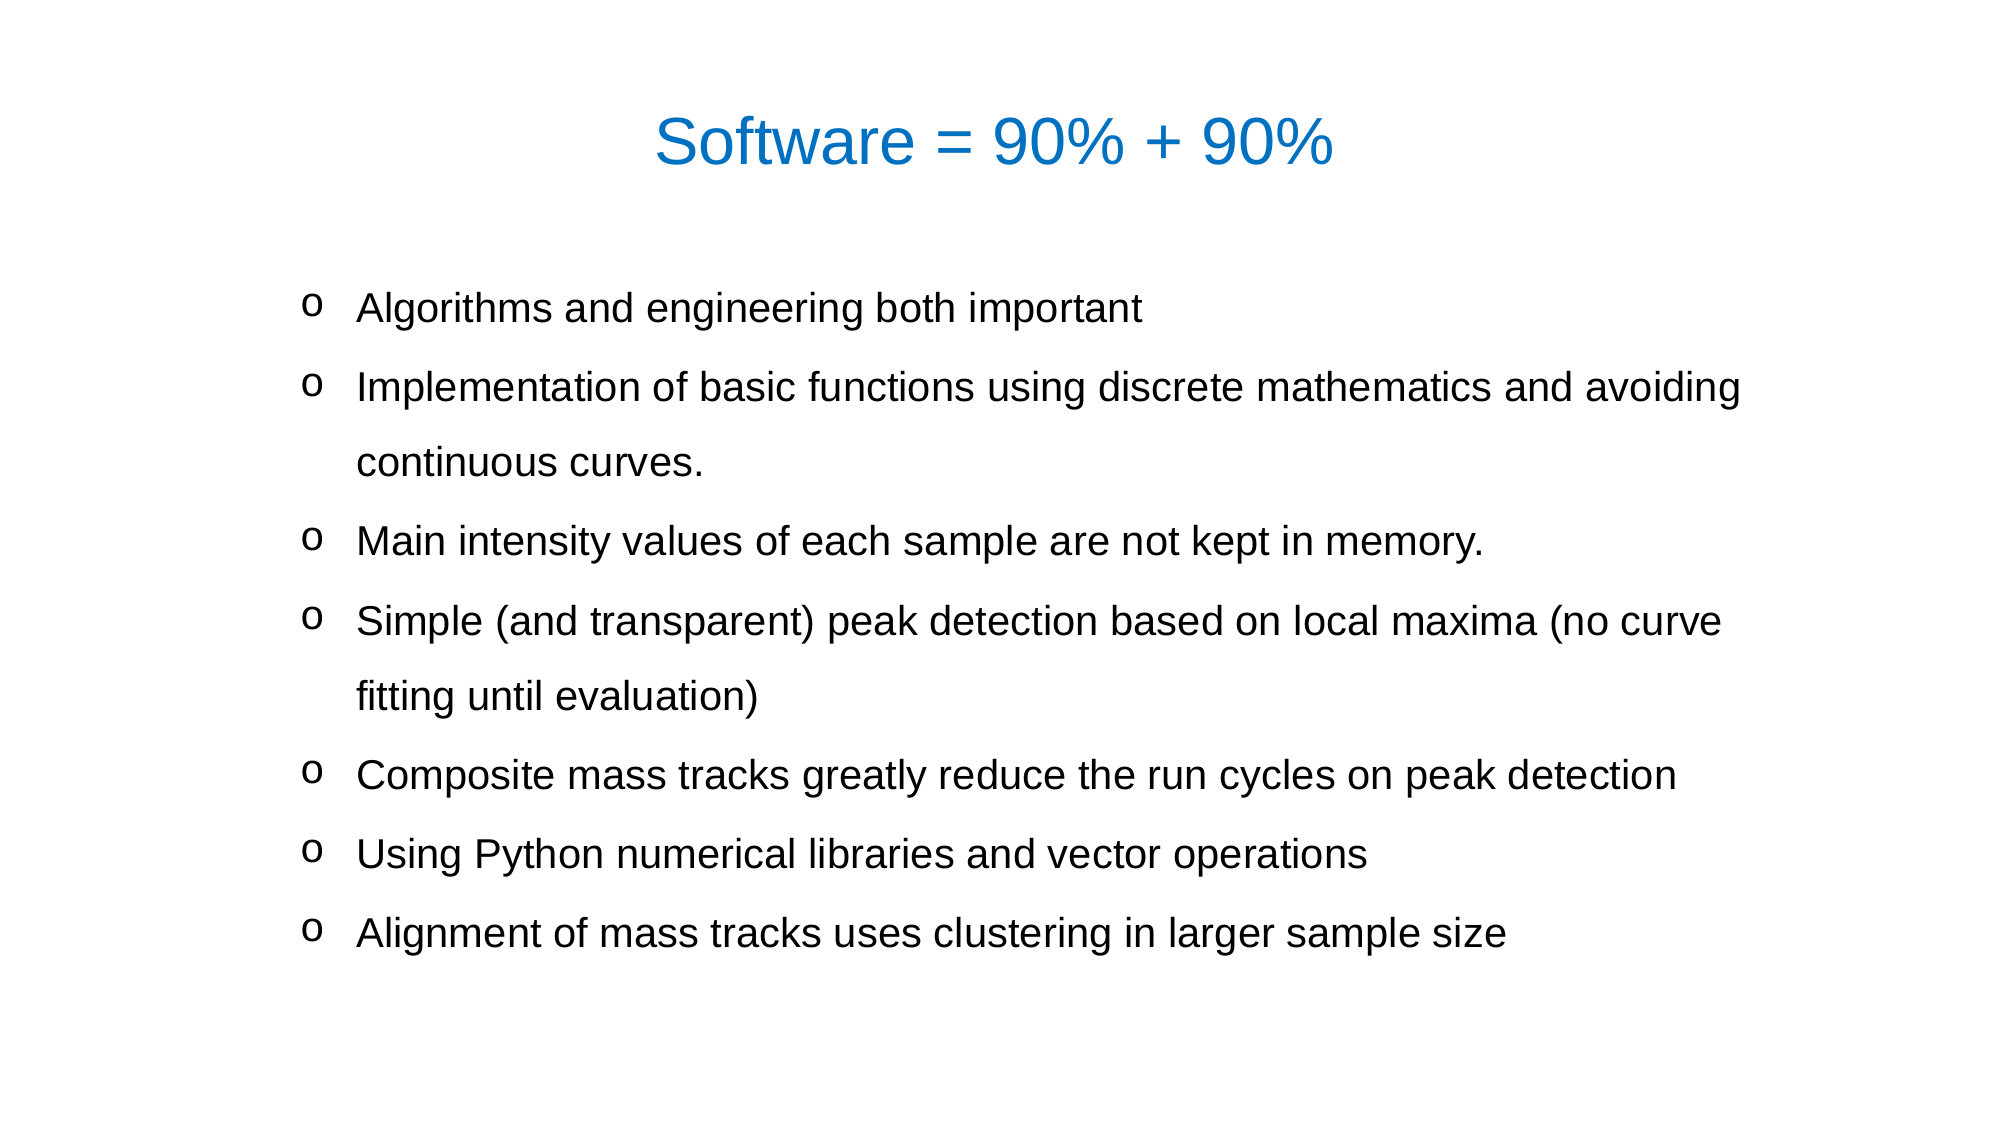

Software = 90% + 90%
Algorithms and engineering both important
Implementation of basic functions using discrete mathematics and avoiding continuous curves.
Main intensity values of each sample are not kept in memory.
Simple (and transparent) peak detection based on local maxima (no curve fitting until evaluation)
Composite mass tracks greatly reduce the run cycles on peak detection
Using Python numerical libraries and vector operations
Alignment of mass tracks uses clustering in larger sample size